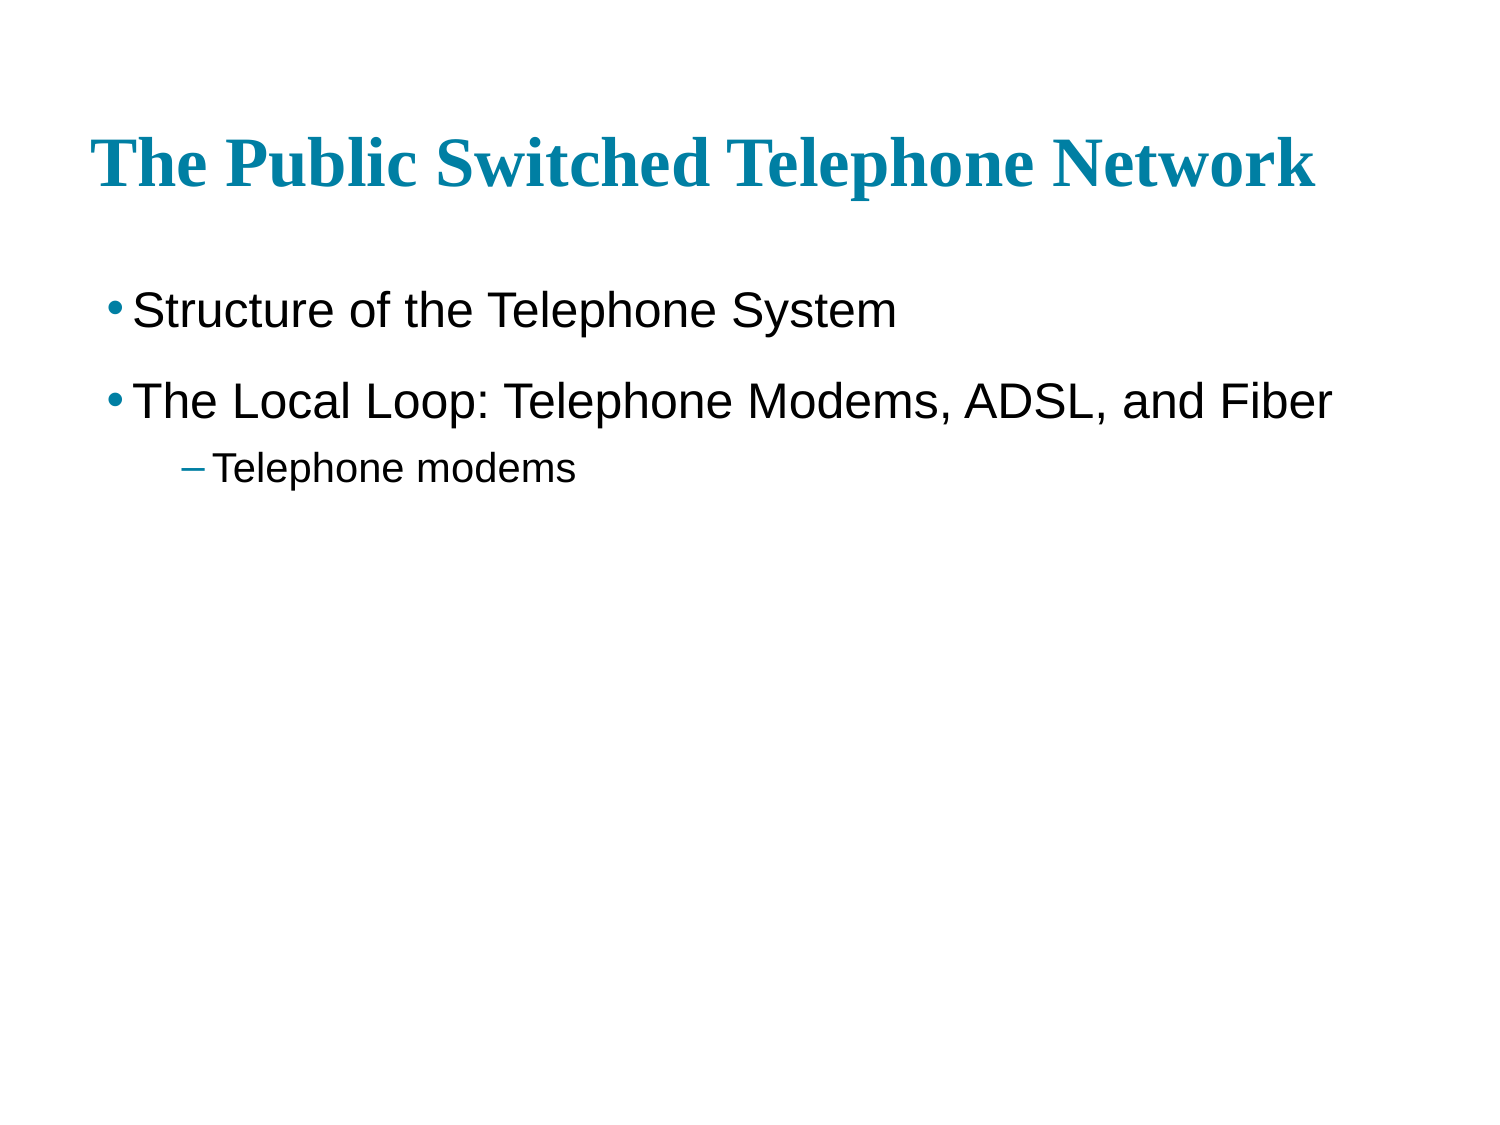

# The Public Switched Telephone Network
Structure of the Telephone System
The Local Loop: Telephone Modems, ADSL, and Fiber
Telephone modems